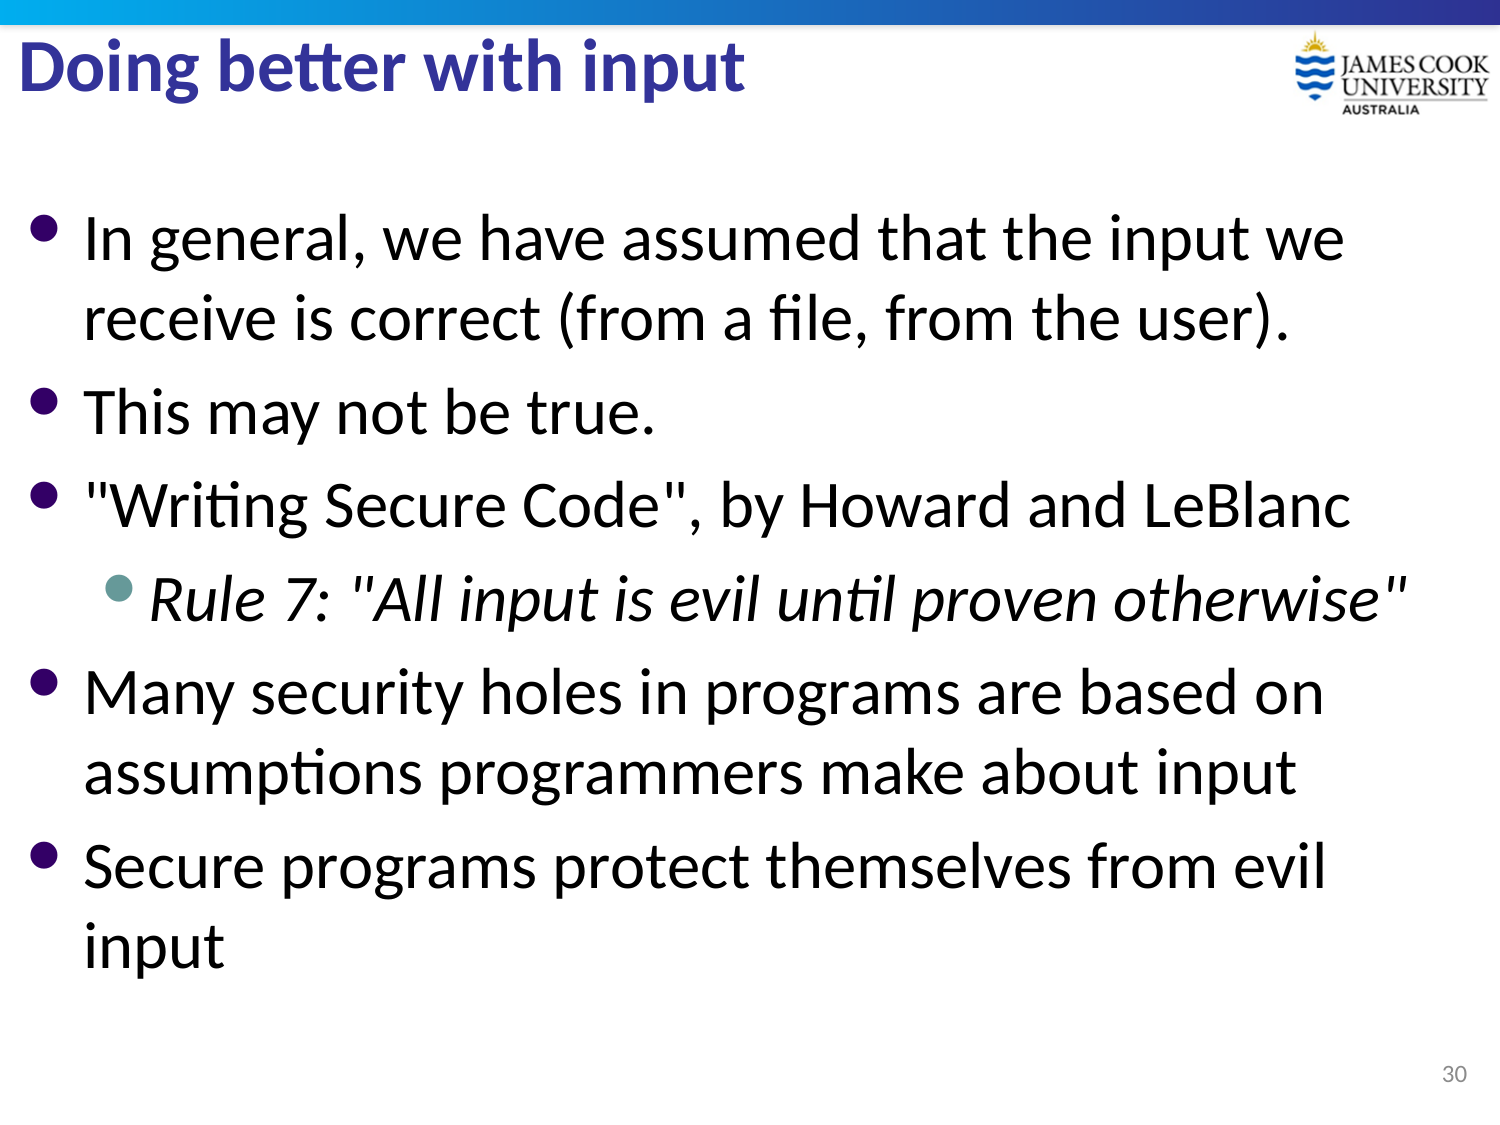

# Doing better with input
In general, we have assumed that the input we receive is correct (from a file, from the user).
This may not be true.
"Writing Secure Code", by Howard and LeBlanc
Rule 7: "All input is evil until proven otherwise"
Many security holes in programs are based on assumptions programmers make about input
Secure programs protect themselves from evil input

30